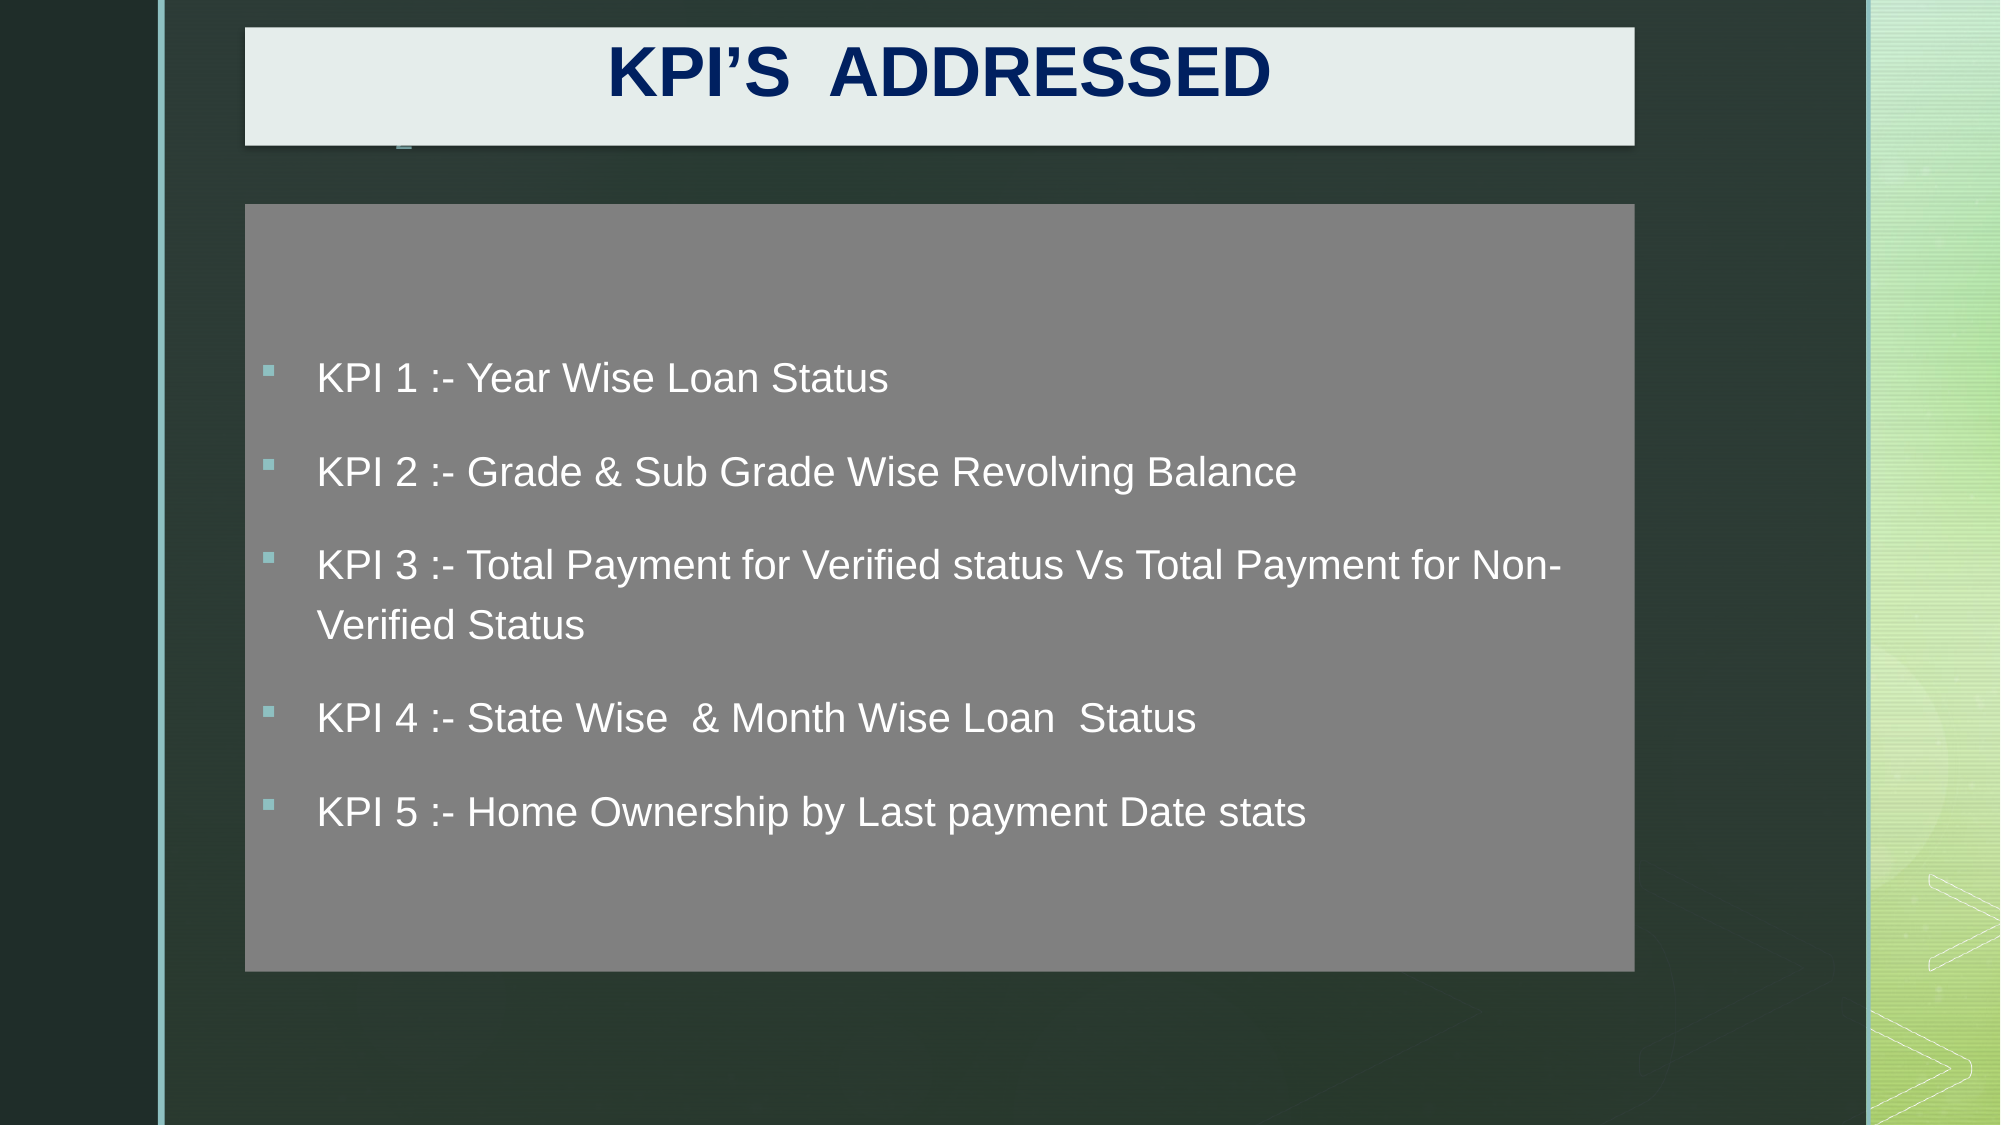

# KPI’S  ADDRESSED
KPI 1 :- Year Wise Loan Status
KPI 2 :- Grade & Sub Grade Wise Revolving Balance
KPI 3 :- Total Payment for Verified status Vs Total Payment for Non-Verified Status
KPI 4 :- State Wise  & Month Wise Loan  Status
KPI 5 :- Home Ownership by Last payment Date stats